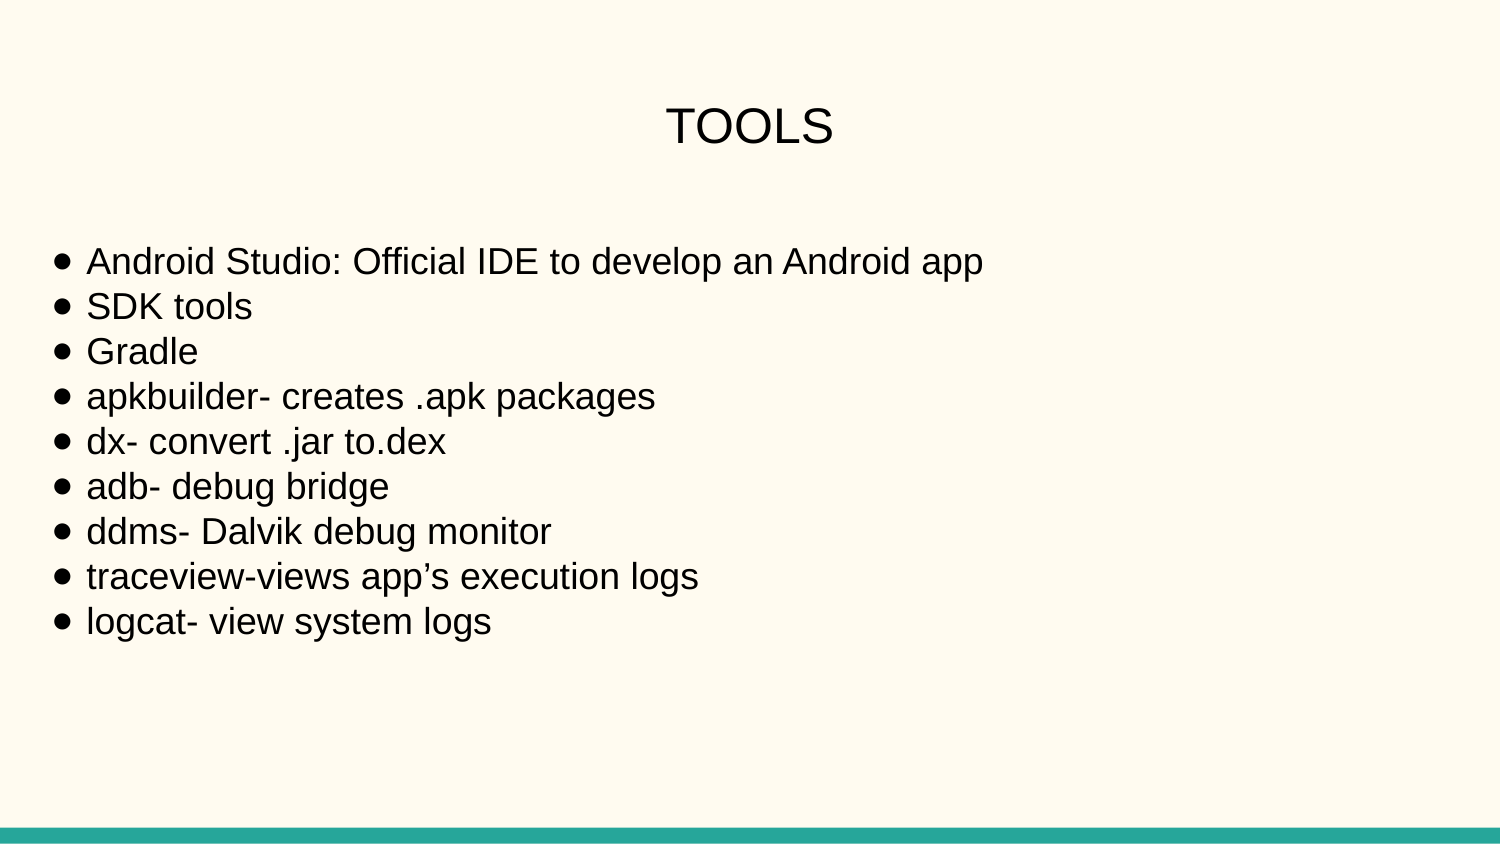

TOOLS

Android Studio: Official IDE to develop an Android app
SDK tools
Gradle
apkbuilder- creates .apk packages
dx- convert .jar to.dex
adb- debug bridge
ddms- Dalvik debug monitor
traceview-views app’s execution logs
logcat- view system logs